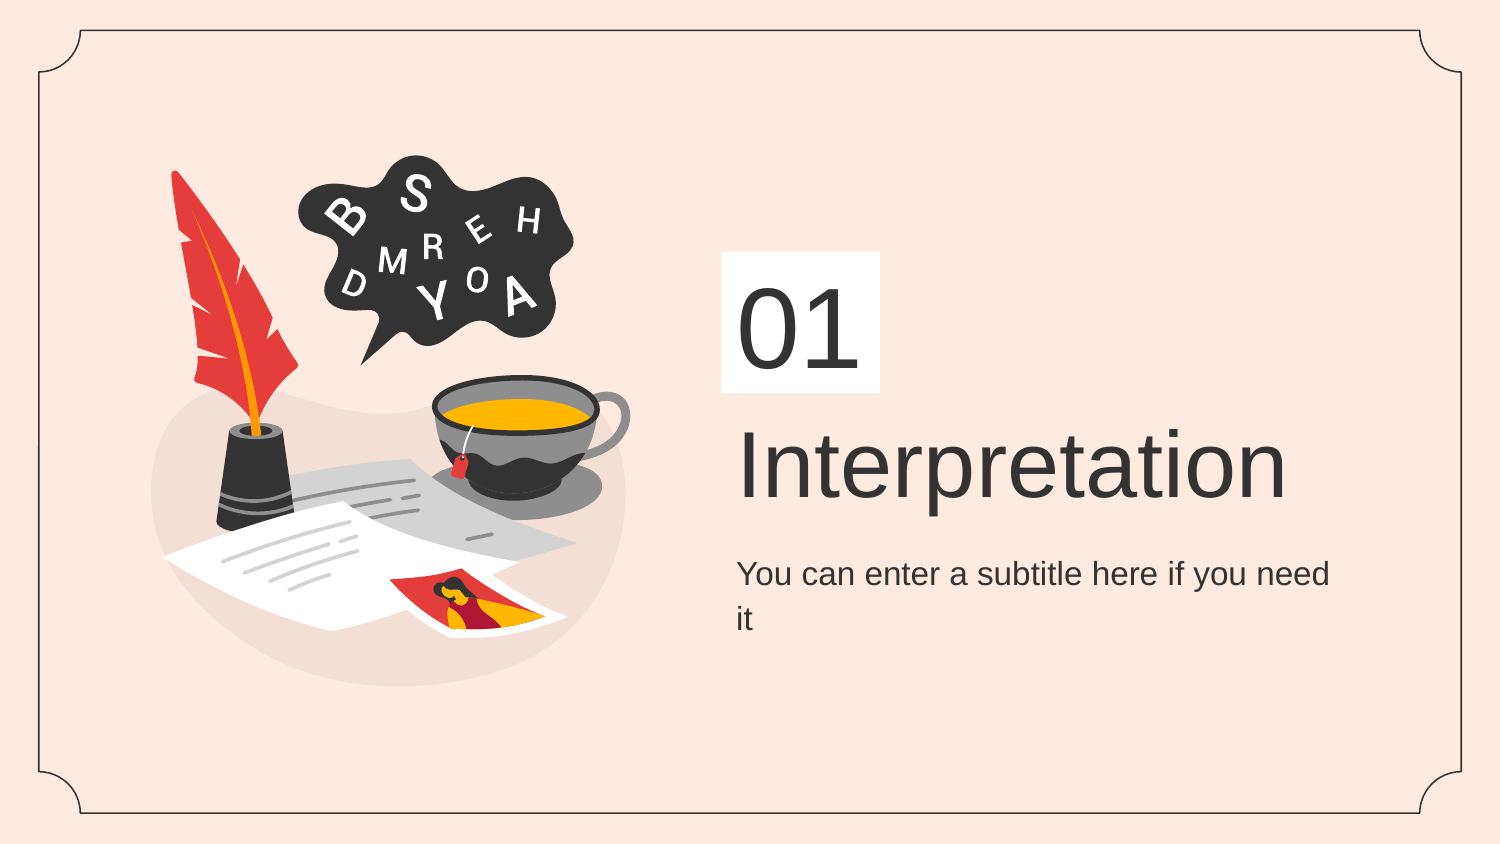

01
# Interpretation
You can enter a subtitle here if you need it